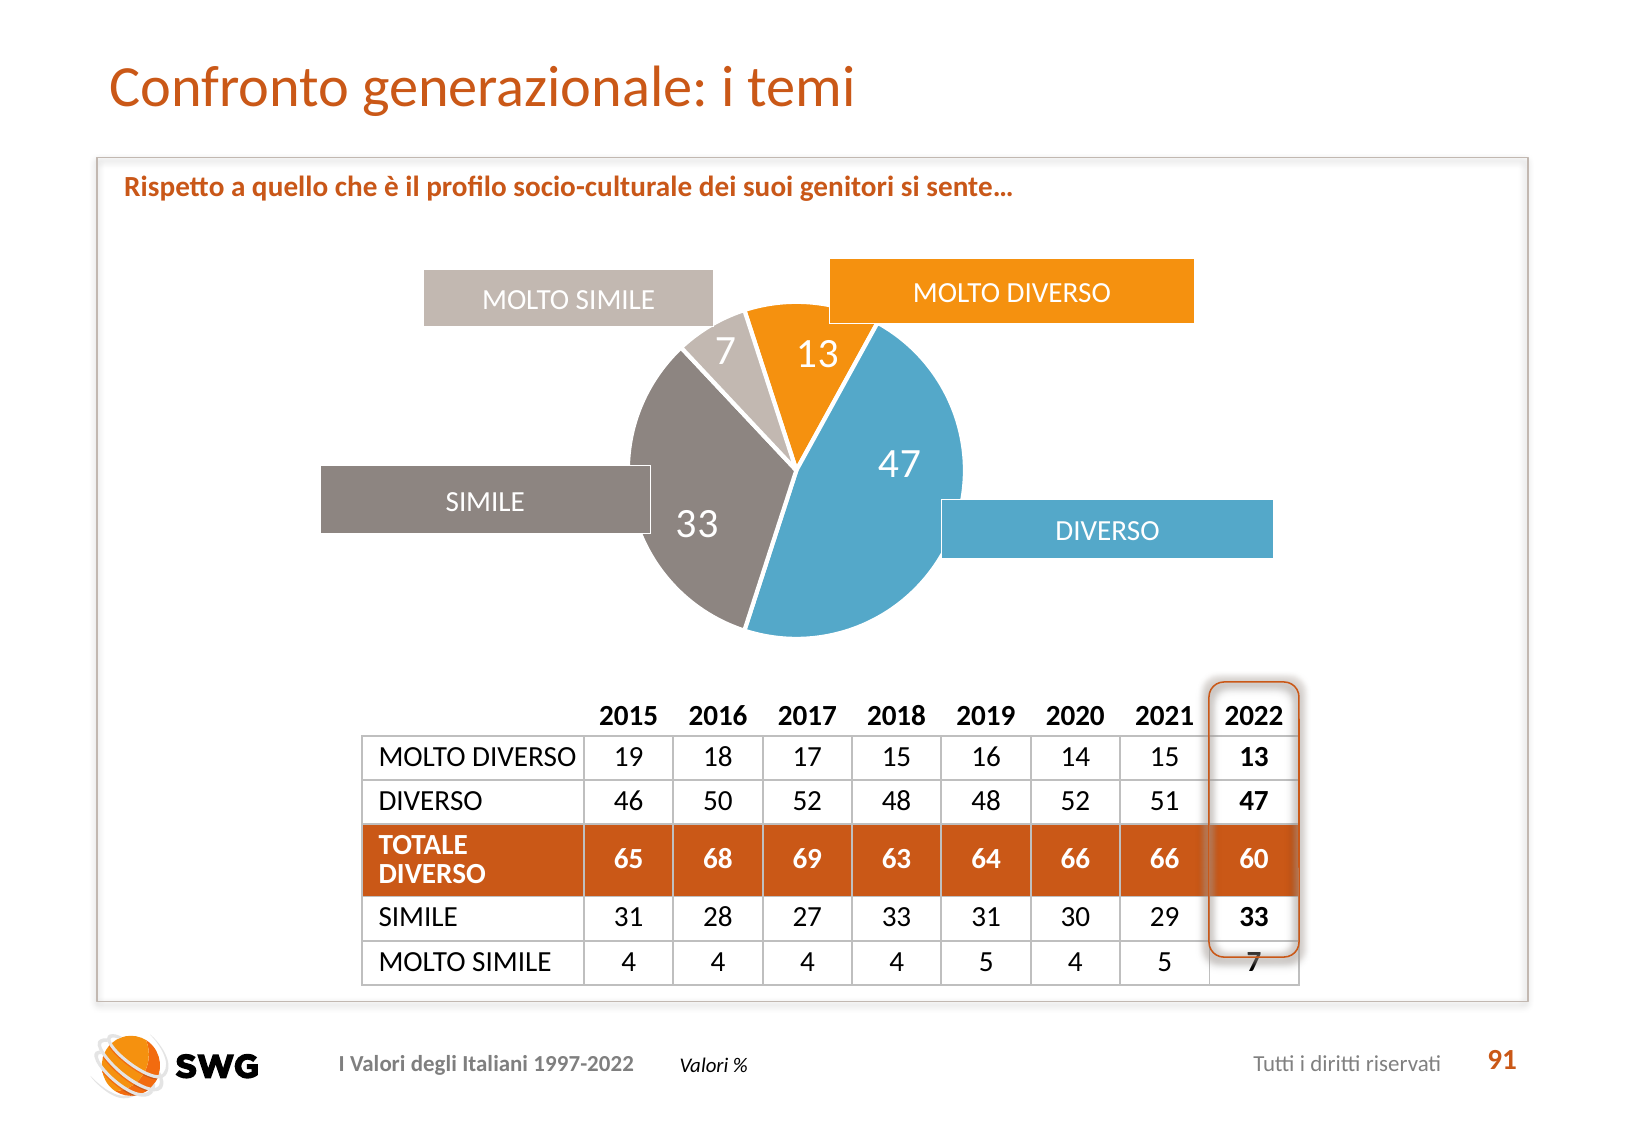

# Confronto generazionale: i temi

Rispetto a quello che è il profilo socio-culturale dei suoi genitori si sente…

### Chart

| Category |  |
|---|---|
| molto diverso | 13.0 |
| diverso | 47.0 |
| simile | 33.0 |
| molto simile | 7.0 |
MOLTO DIVERSO
MOLTO SIMILE

SIMILE
DIVERSO

|  | 2015 | 2016 | 2017 | 2018 | 2019 | 2020 | 2021 | 2022 |
| --- | --- | --- | --- | --- | --- | --- | --- | --- |
| MOLTO DIVERSO | 19 | 18 | 17 | 15 | 16 | 14 | 15 | 13 |
| DIVERSO | 46 | 50 | 52 | 48 | 48 | 52 | 51 | 47 |
| TOTALE DIVERSO | 65 | 68 | 69 | 63 | 64 | 66 | 66 | 60 |
| SIMILE | 31 | 28 | 27 | 33 | 31 | 30 | 29 | 33 |
| MOLTO SIMILE | 4 | 4 | 4 | 4 | 5 | 4 | 5 | 7 |
91
Valori %